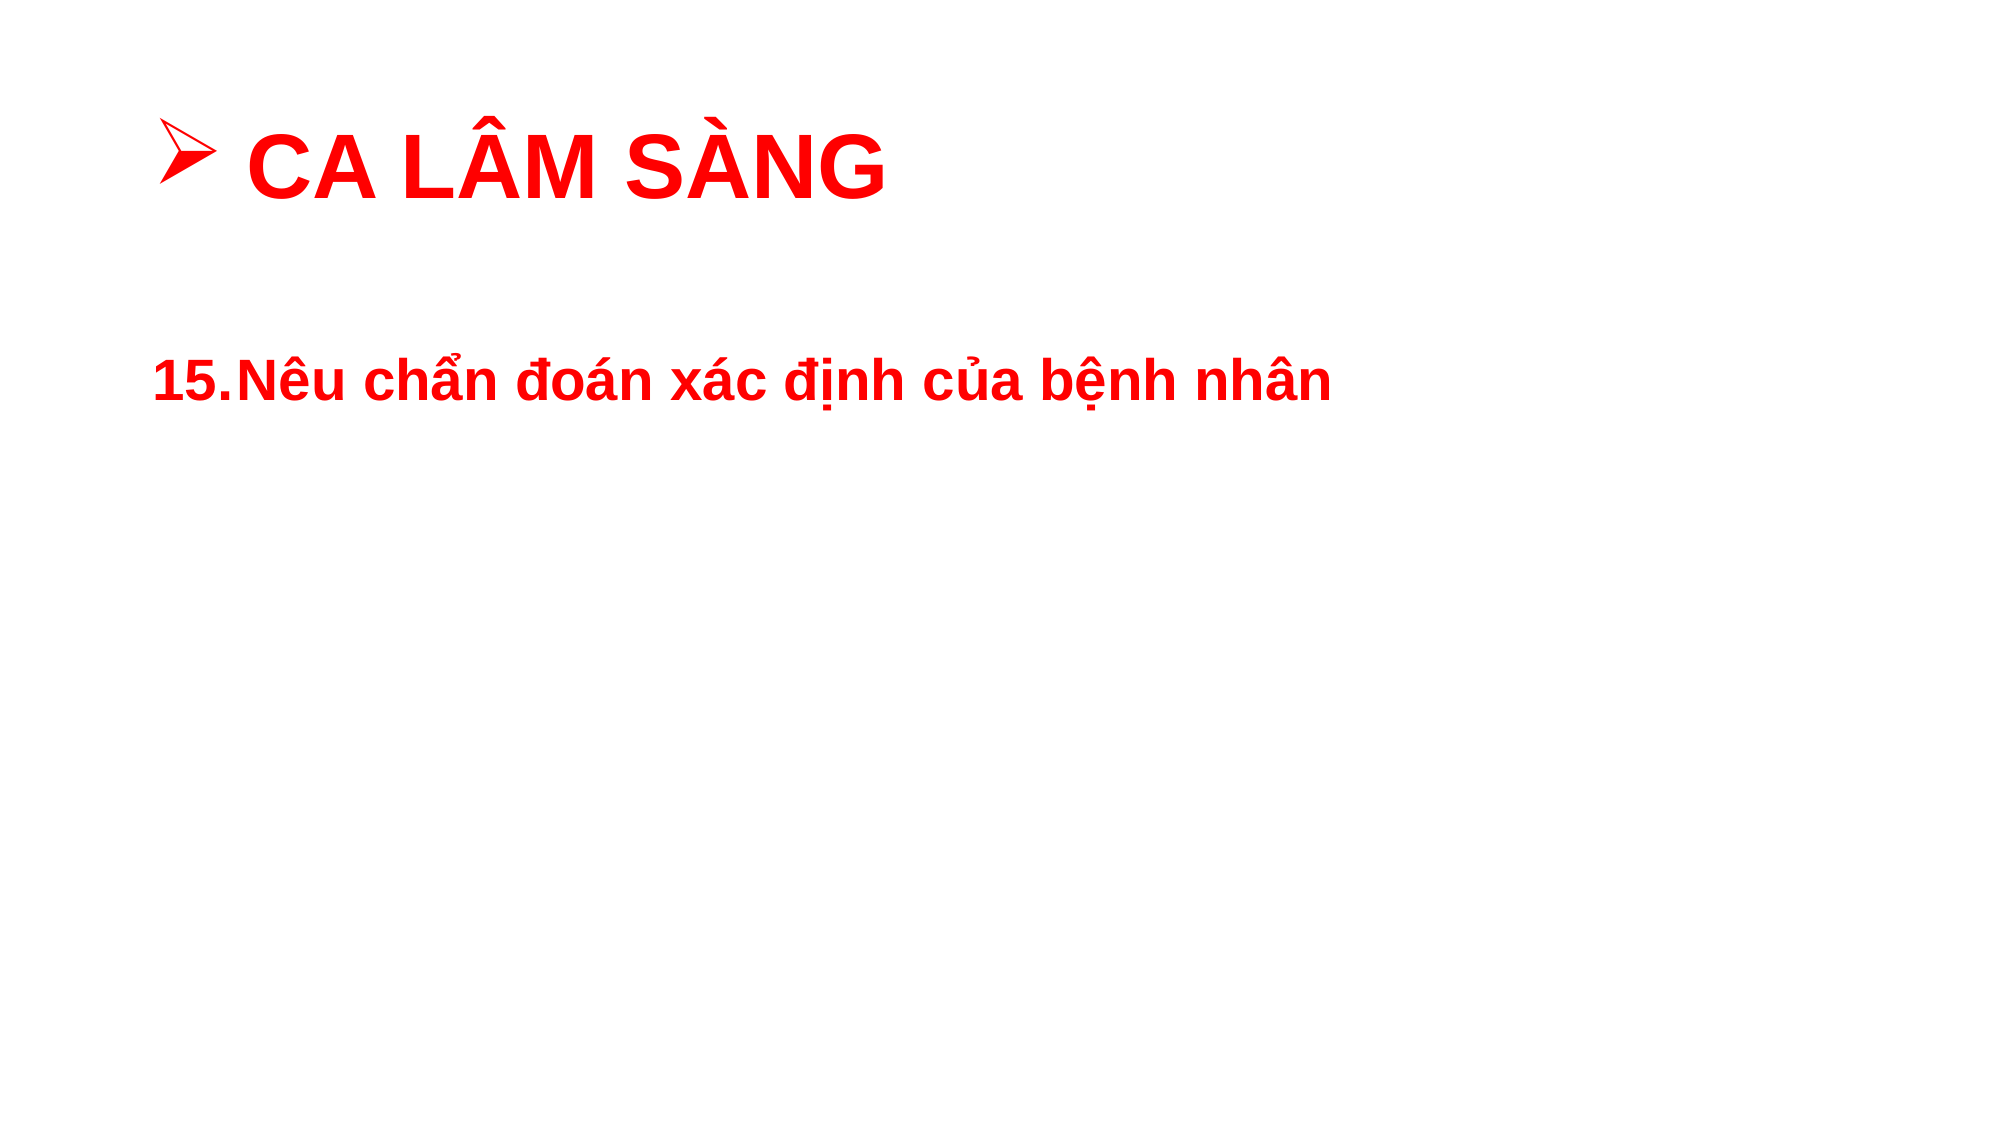

# CA LÂM SÀNG
Nêu chẩn đoán xác định của bệnh nhân